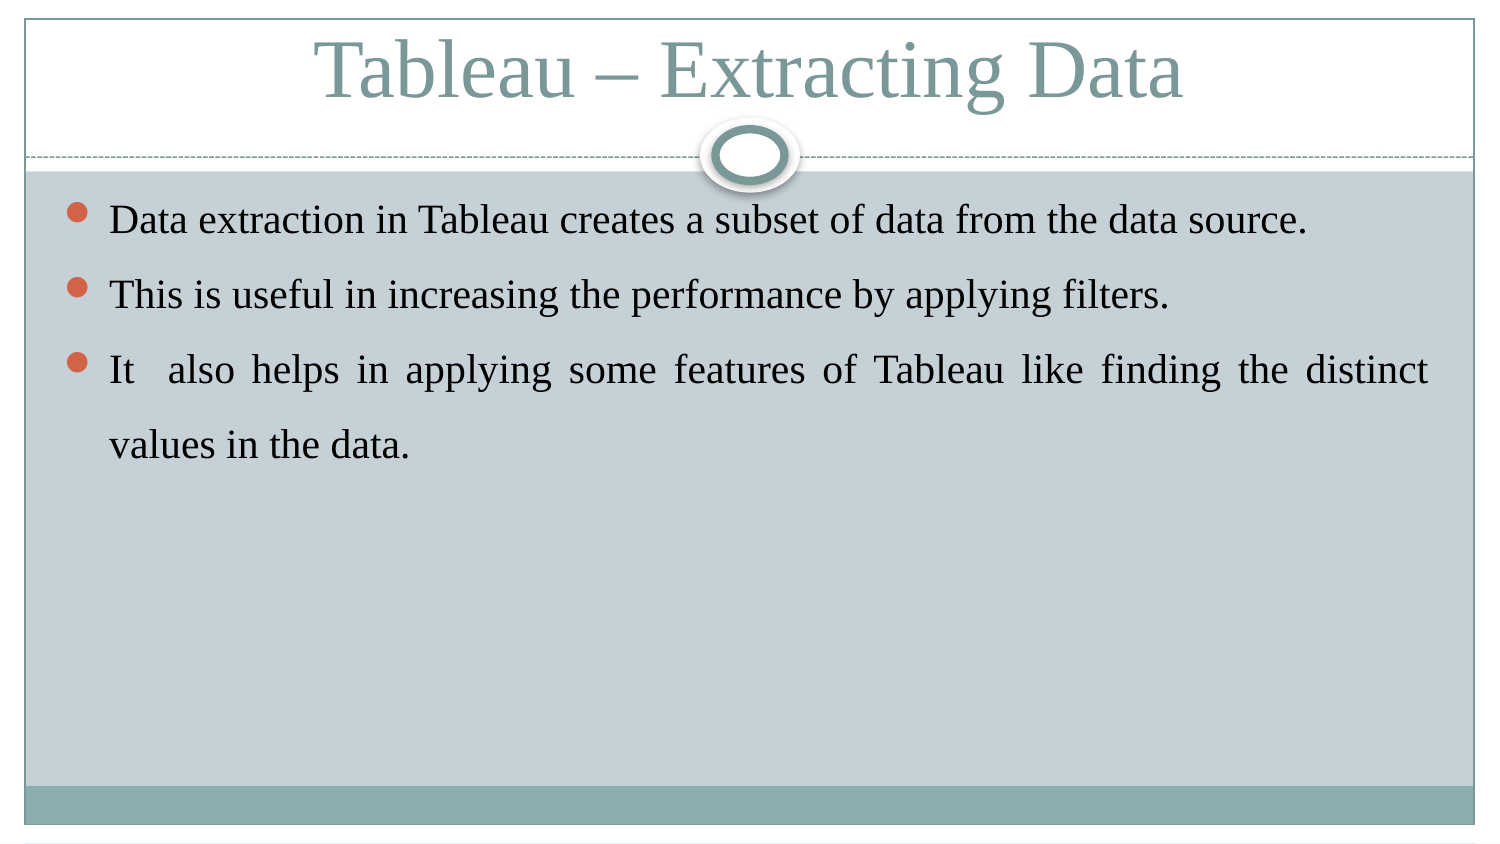

# Tableau – Extracting Data
Data extraction in Tableau creates a subset of data from the data source.
This is useful in increasing the performance by applying filters.
It  also helps in applying some features of Tableau like finding the distinct values in the data.